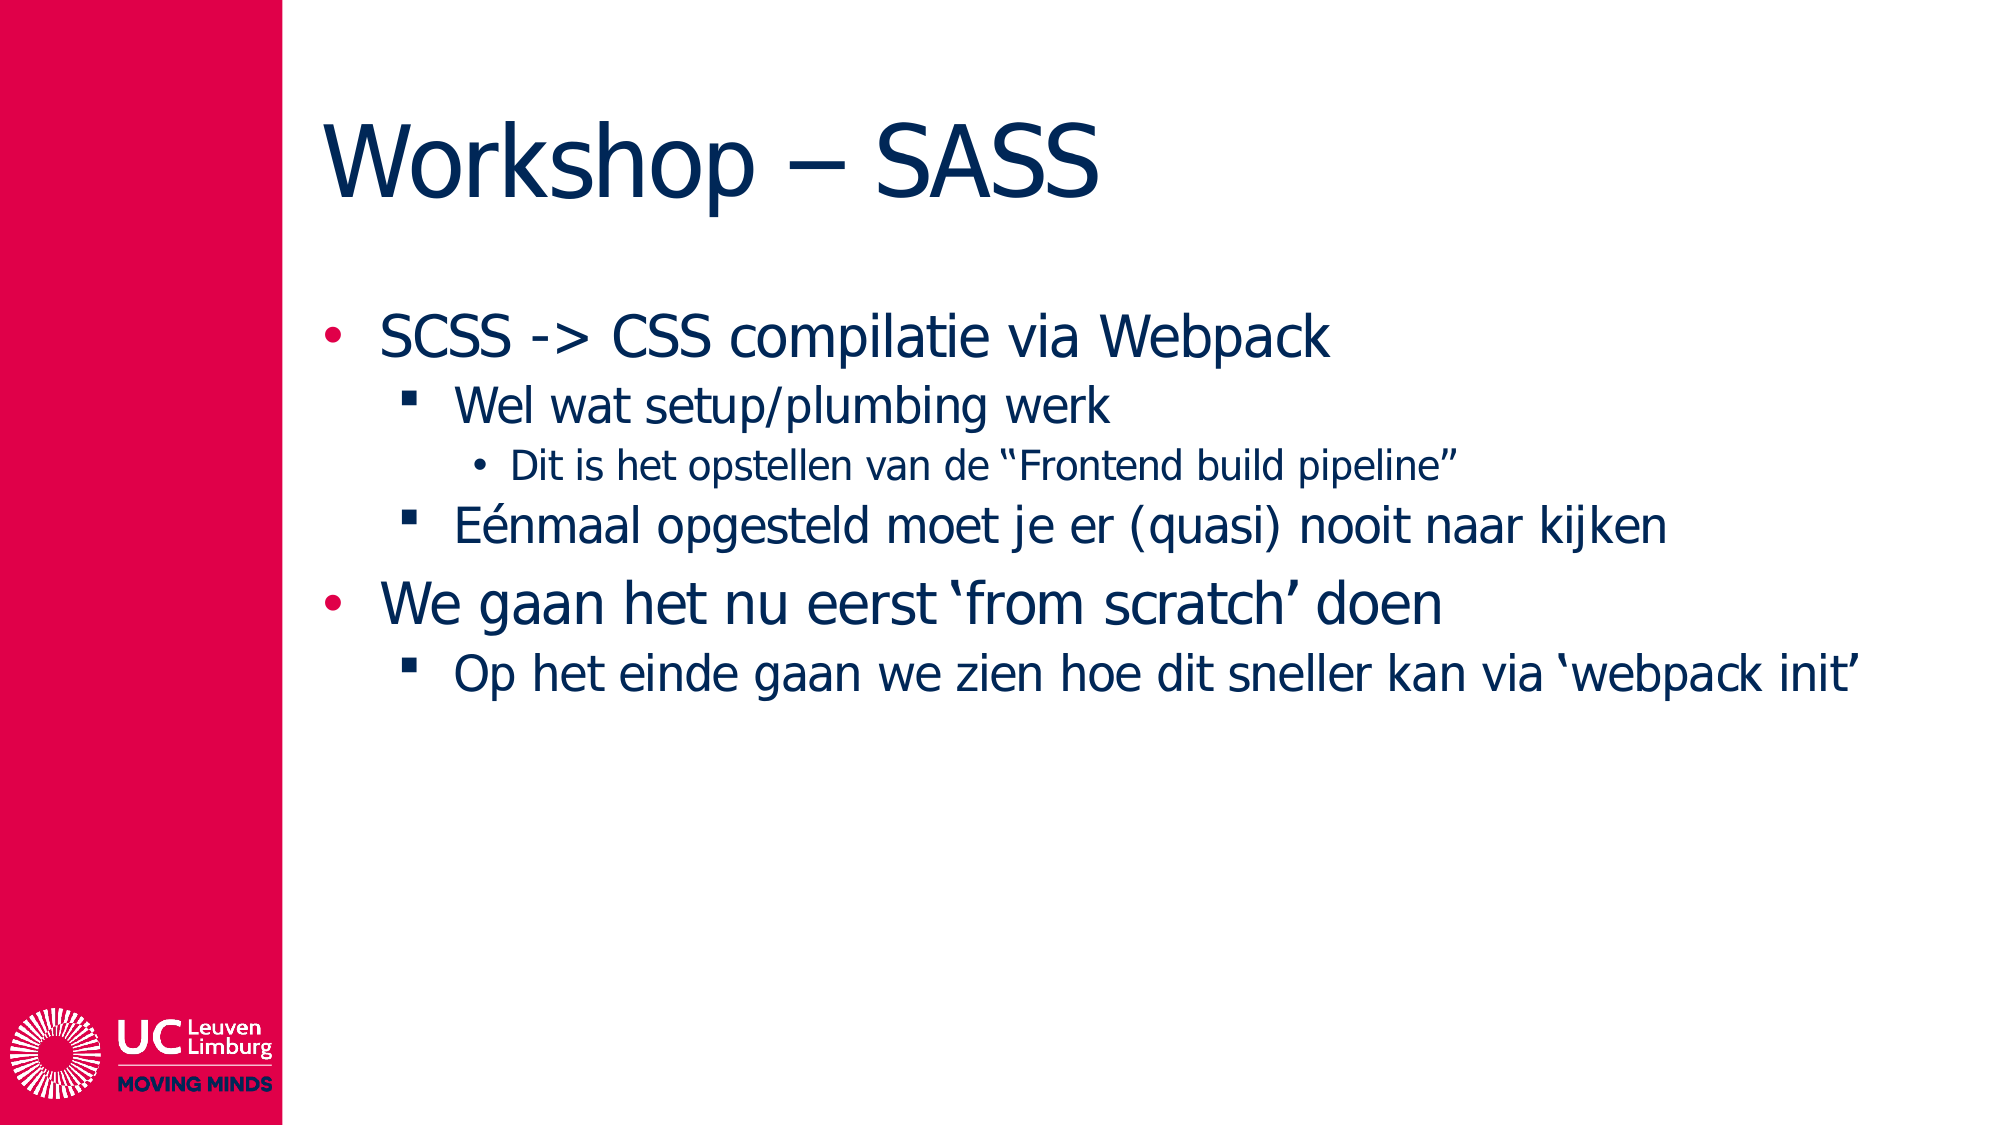

# Workshop – SASS
SCSS -> CSS compilatie via Webpack
Wel wat setup/plumbing werk
Dit is het opstellen van de “Frontend build pipeline”
Eénmaal opgesteld moet je er (quasi) nooit naar kijken
We gaan het nu eerst ‘from scratch’ doen
Op het einde gaan we zien hoe dit sneller kan via ‘webpack init’